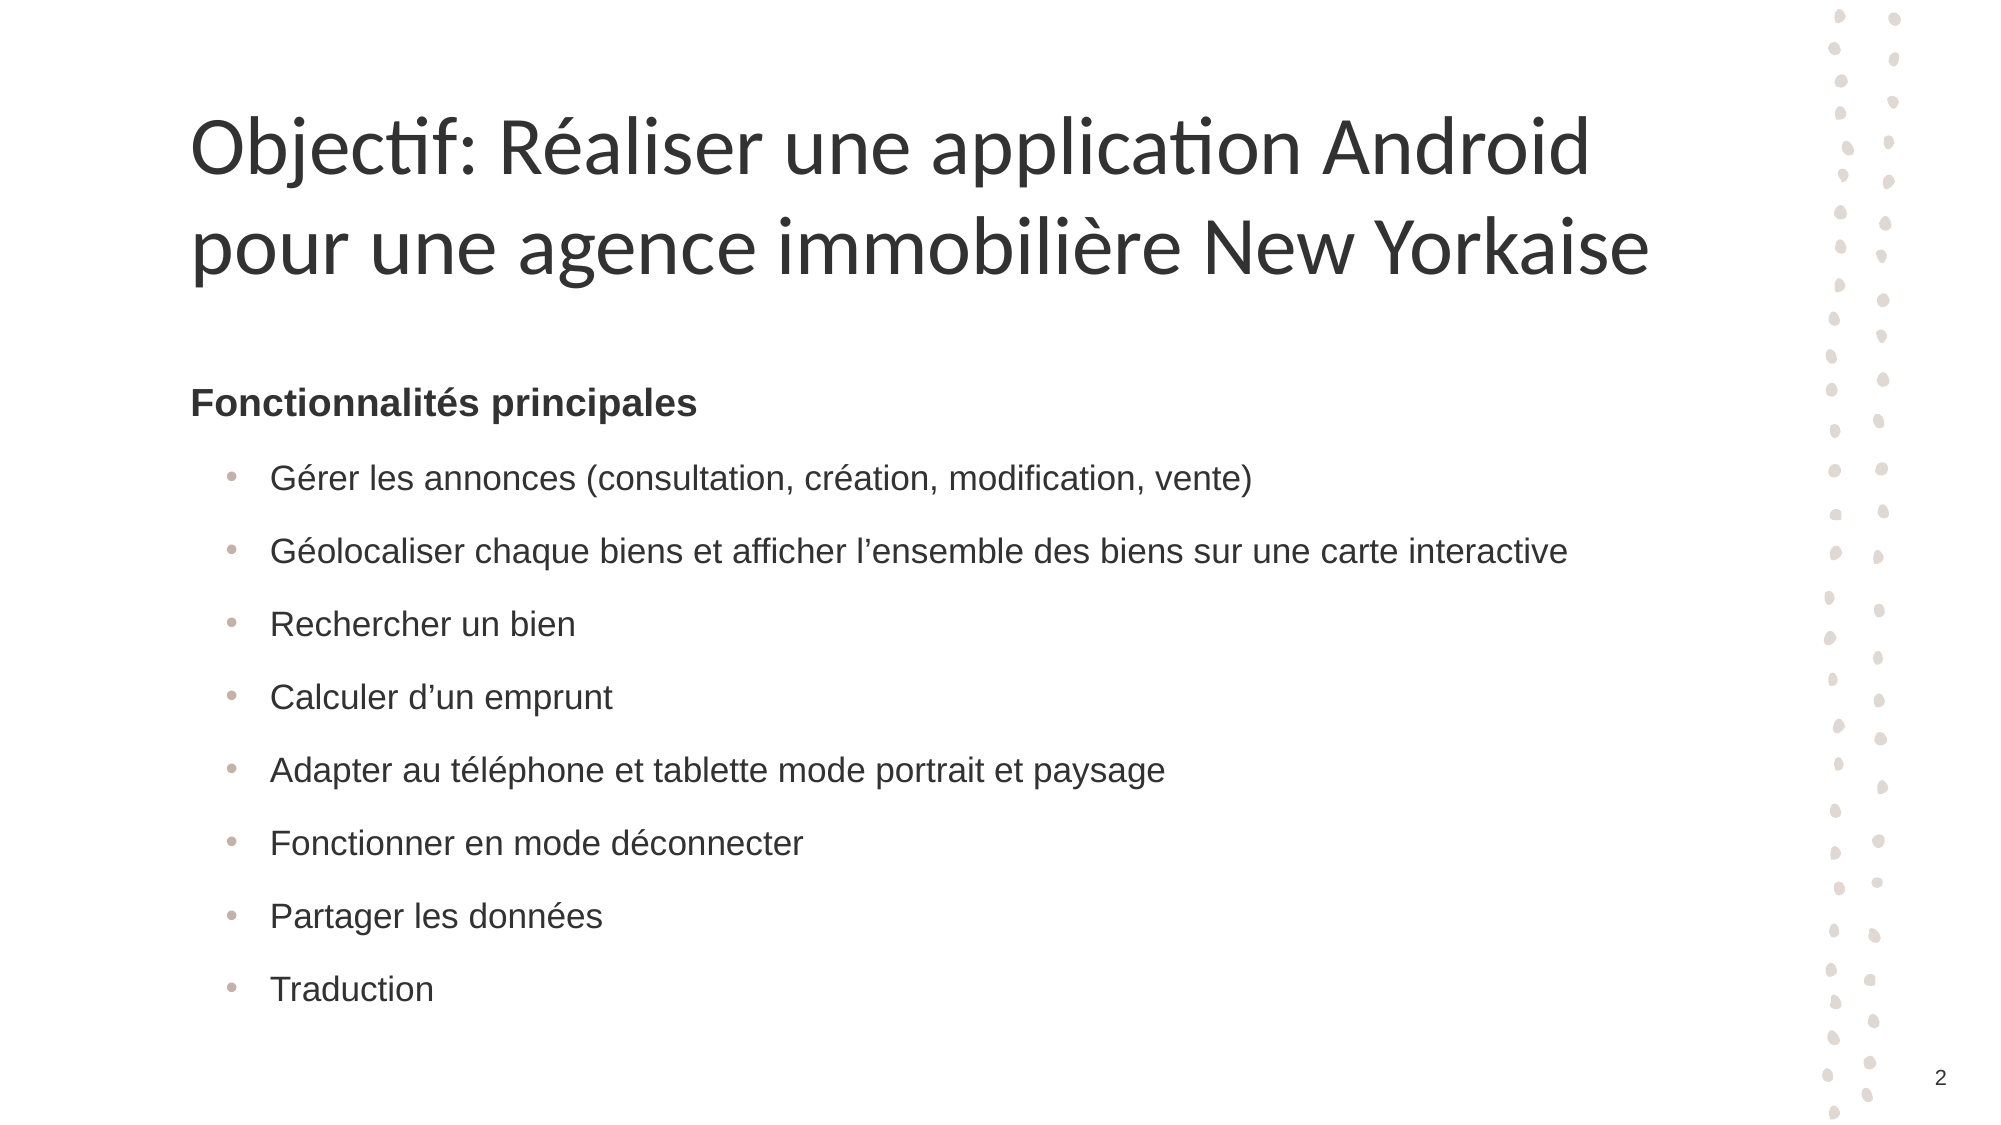

# Objectif: Réaliser une application Android pour une agence immobilière New Yorkaise
Fonctionnalités principales
Gérer les annonces (consultation, création, modification, vente)
Géolocaliser chaque biens et afficher l’ensemble des biens sur une carte interactive
Rechercher un bien
Calculer d’un emprunt
Adapter au téléphone et tablette mode portrait et paysage
Fonctionner en mode déconnecter
Partager les données
Traduction
2